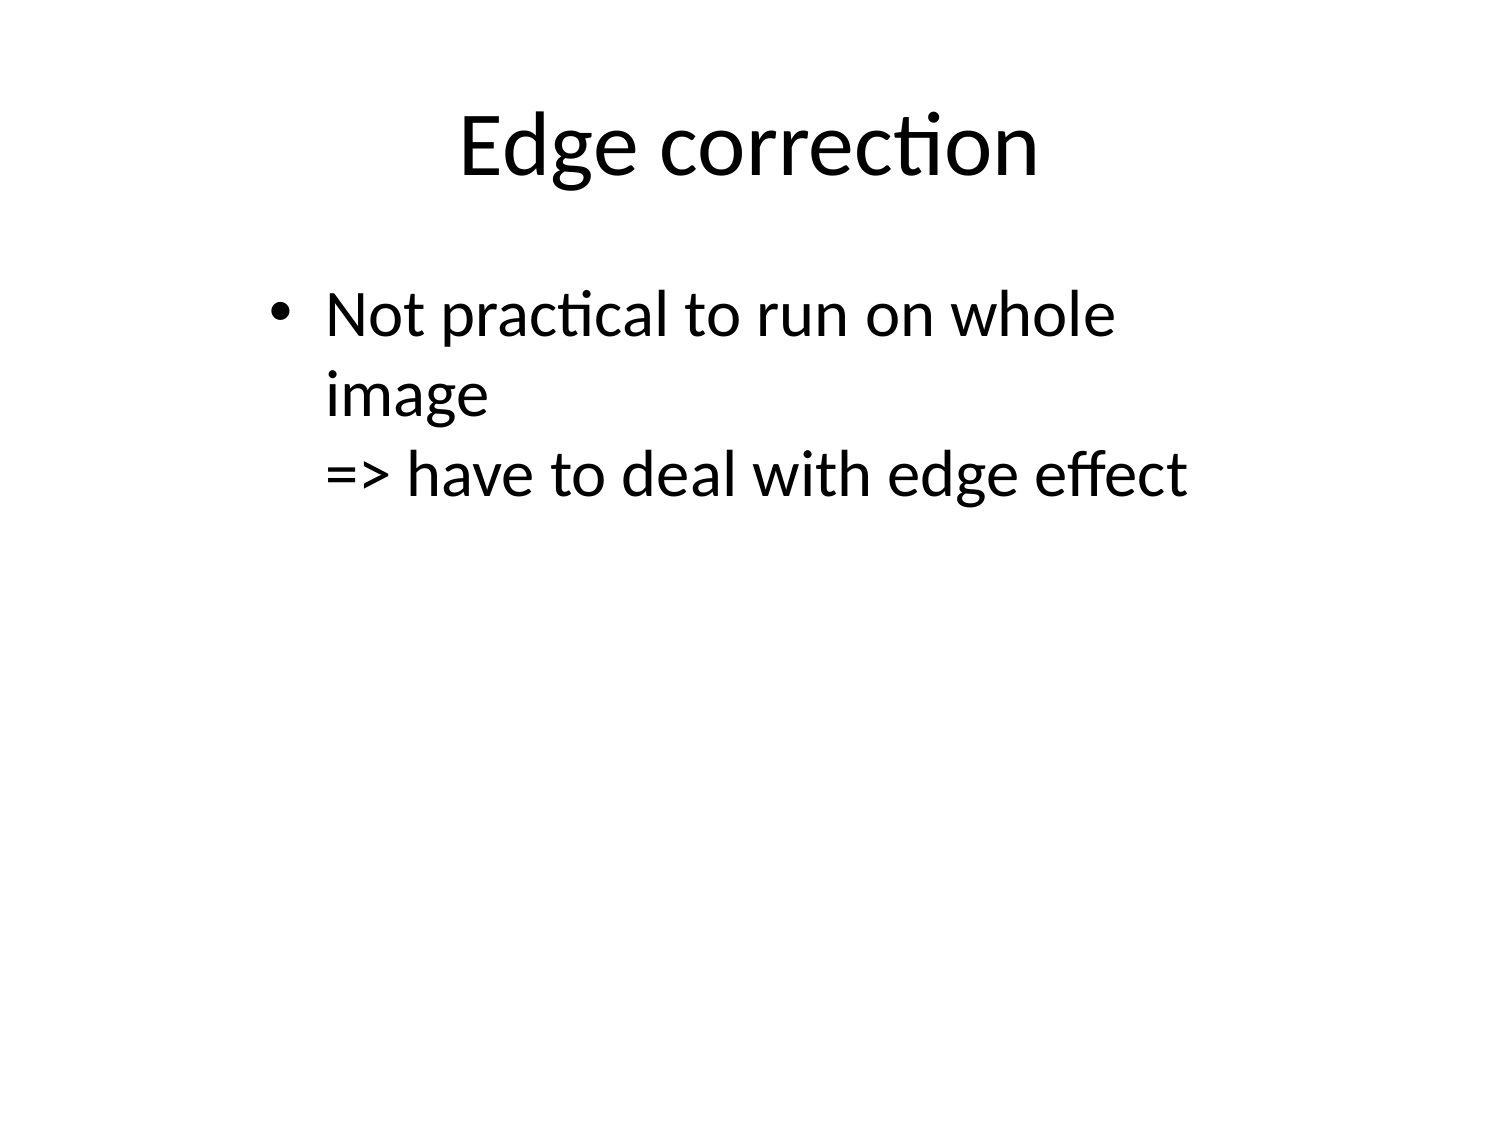

# Edge correction
Not practical to run on whole image
=> have to deal with edge effect